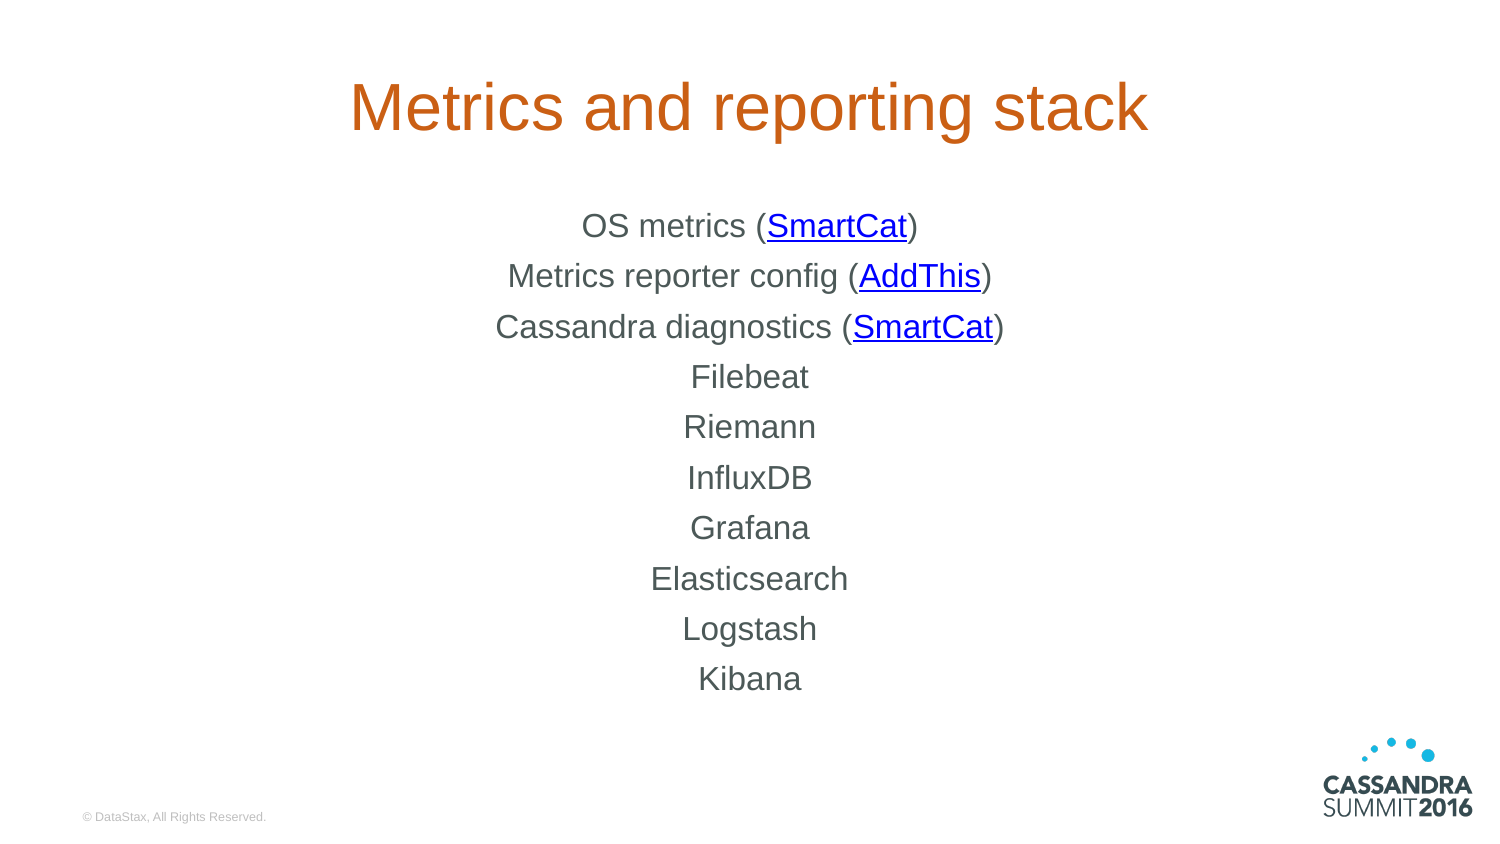

# Metrics and reporting stack
OS metrics (SmartCat)
Metrics reporter config (AddThis)
Cassandra diagnostics (SmartCat)
Filebeat
Riemann
InfluxDB
Grafana
Elasticsearch
Logstash
Kibana
© DataStax, All Rights Reserved.
20